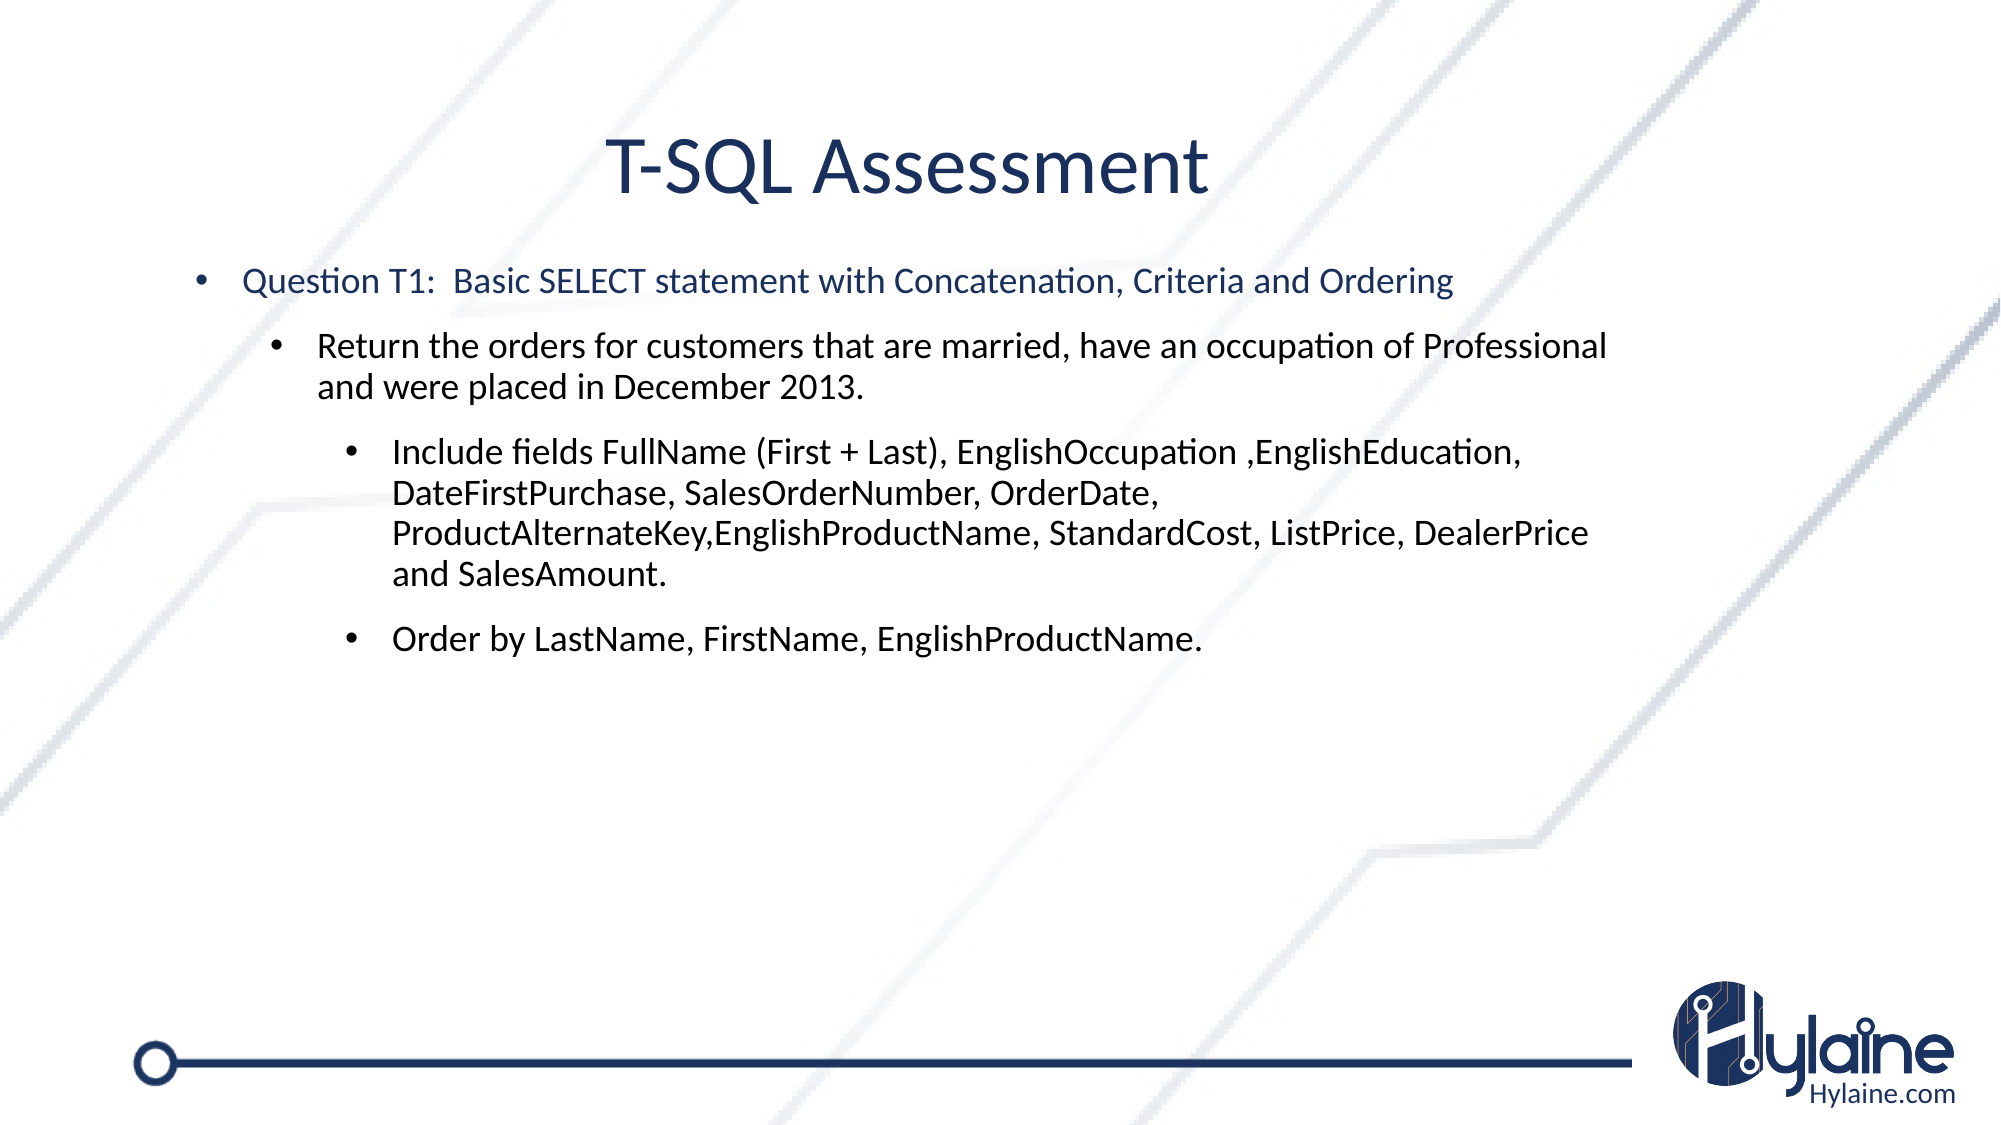

T-SQL Assessment
Question T1:  Basic SELECT statement with Concatenation, Criteria and Ordering
Return the orders for customers that are married, have an occupation of Professional and were placed in December 2013.
Include fields FullName (First + Last), EnglishOccupation ,EnglishEducation, DateFirstPurchase, SalesOrderNumber, OrderDate, ProductAlternateKey,EnglishProductName, StandardCost, ListPrice, DealerPrice and SalesAmount.
Order by LastName, FirstName, EnglishProductName.